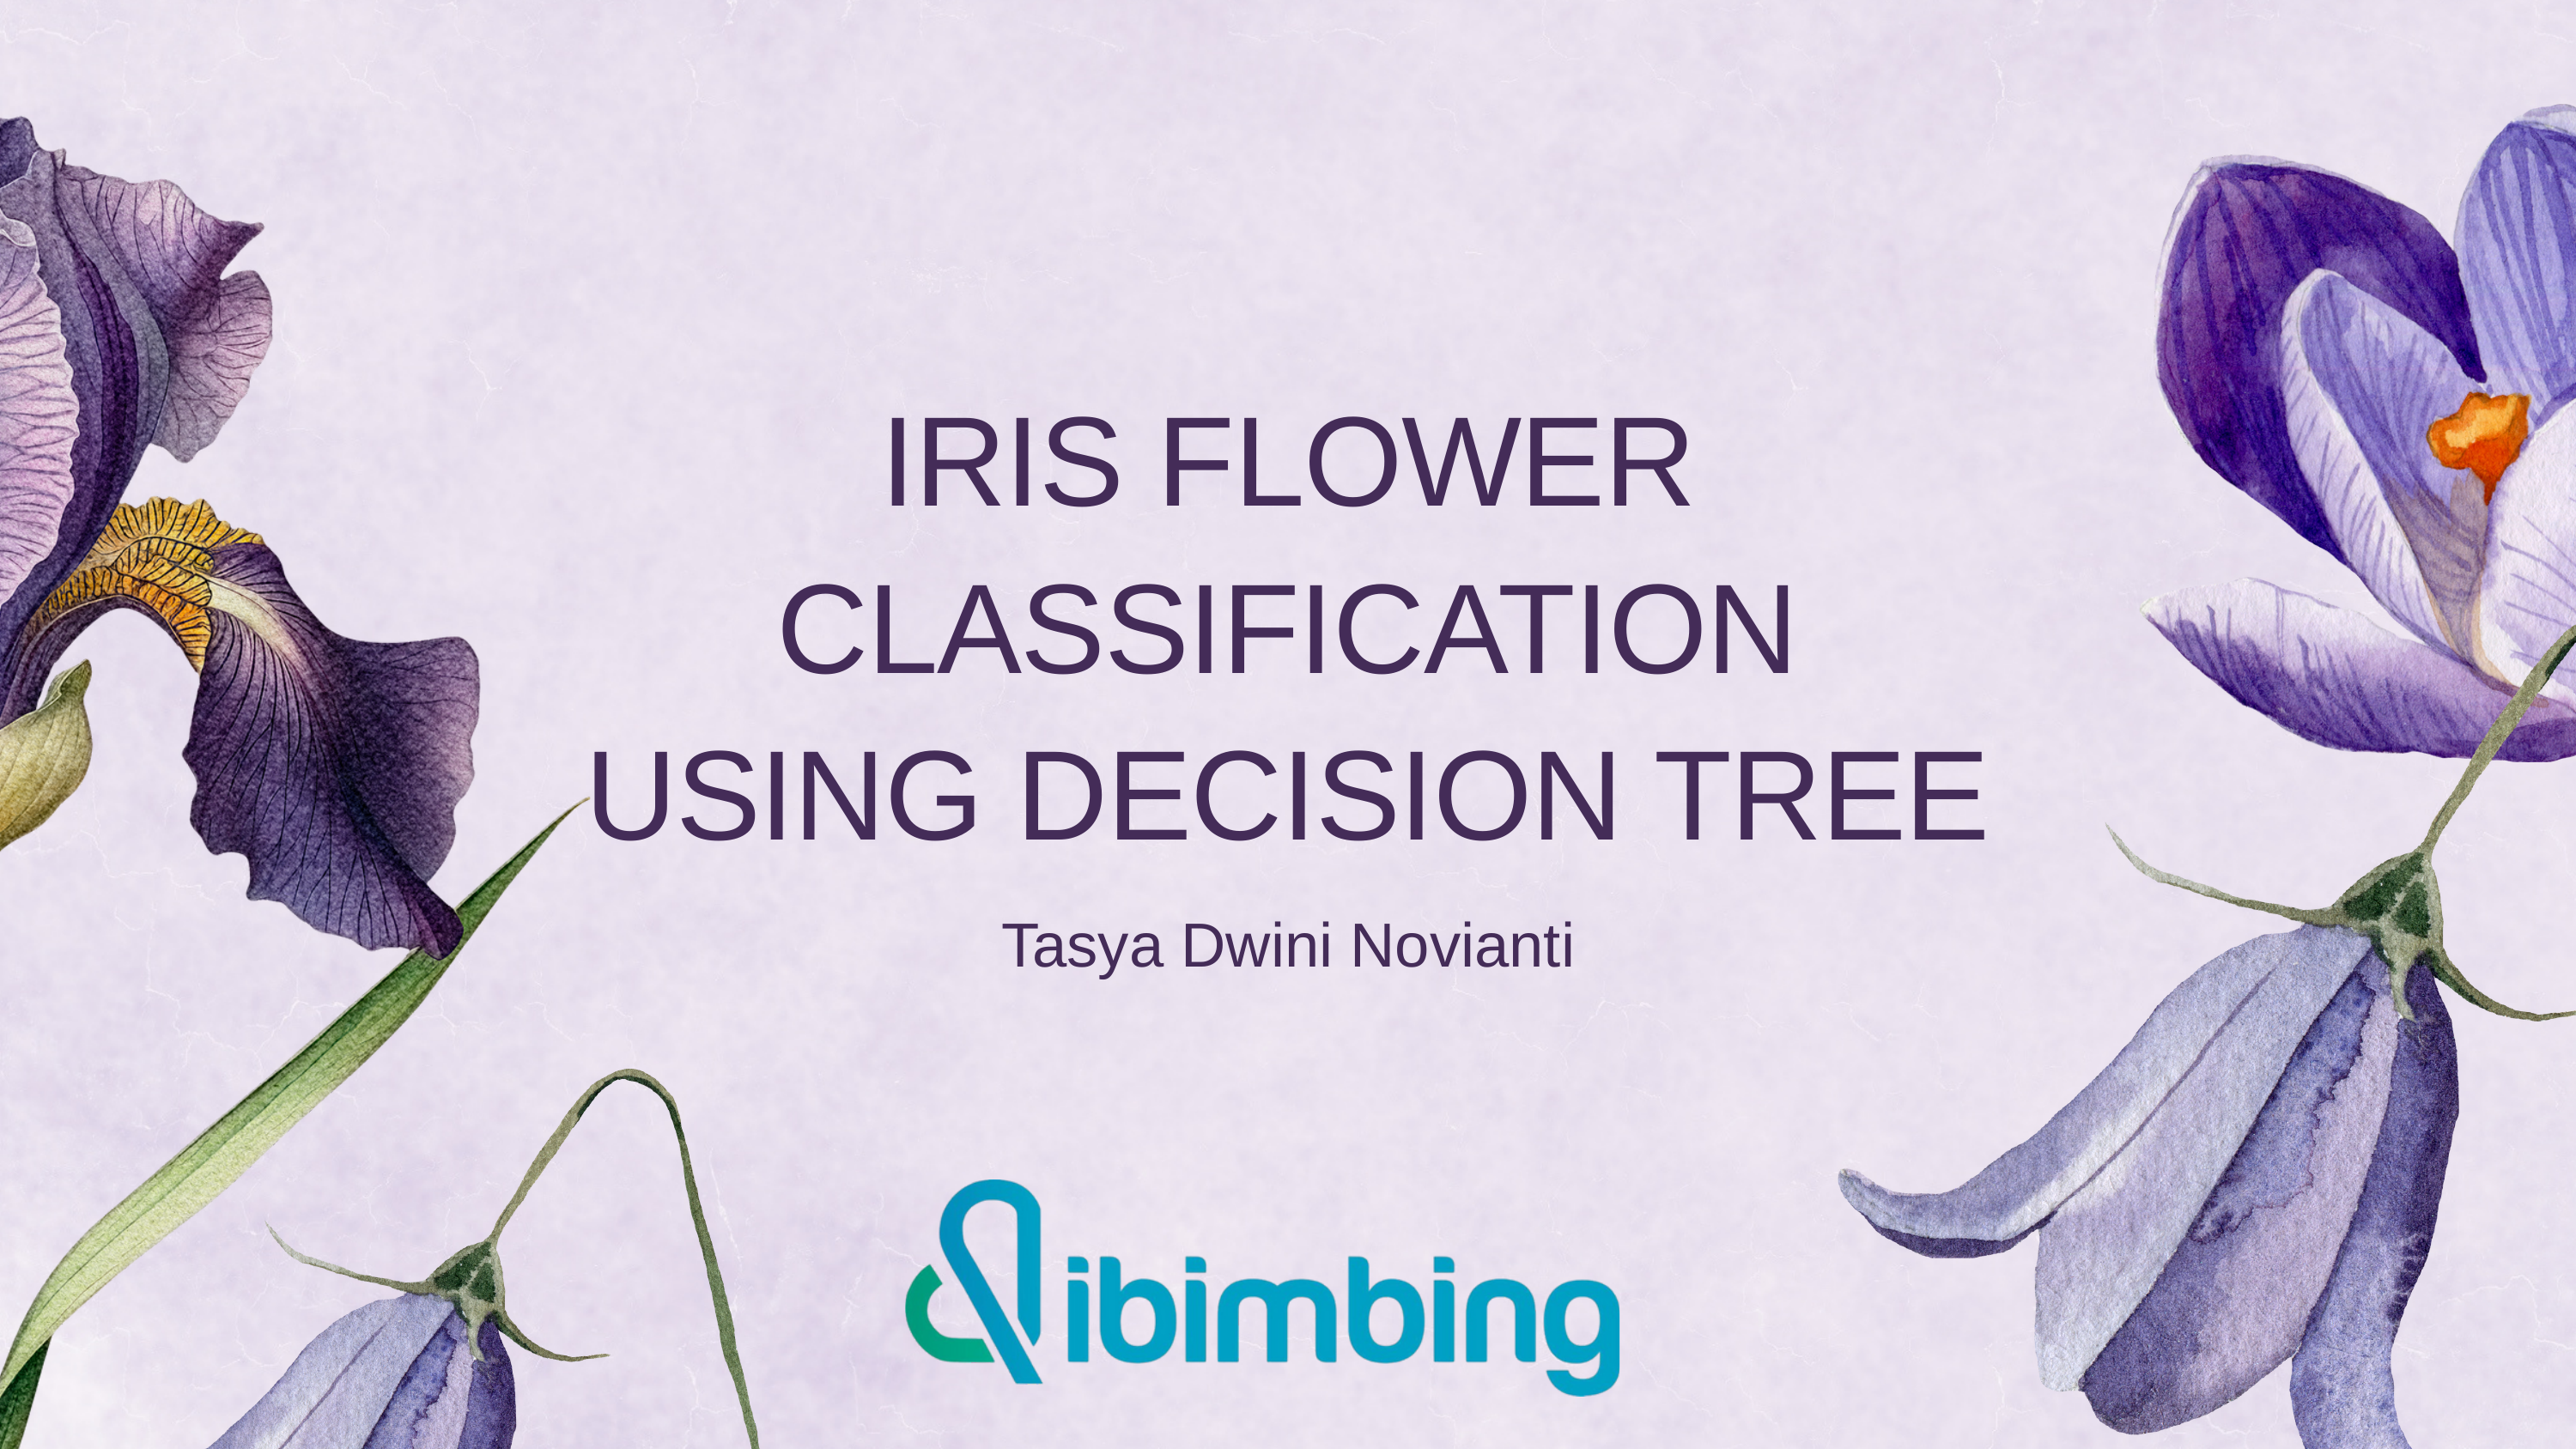

IRIS FLOWER CLASSIFICATION
USING DECISION TREE

Tasya Dwini Novianti